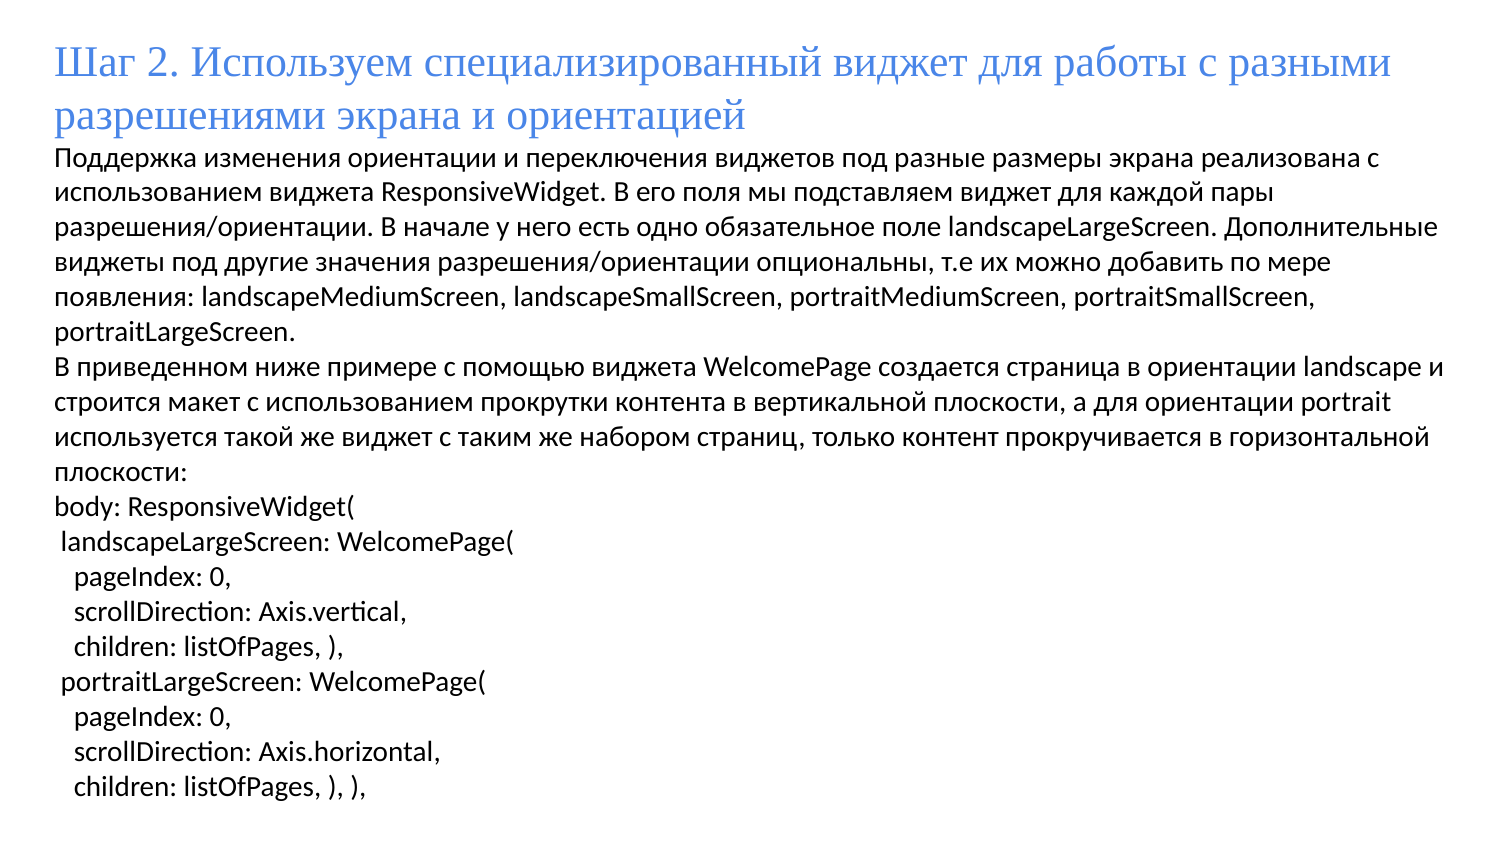

Шаг 2. Используем специализированный виджет для работы с разными разрешениями экрана и ориентацией
Поддержка изменения ориентации и переключения виджетов под разные размеры экрана реализована с использованием виджета ResponsiveWidget. В его поля мы подставляем виджет для каждой пары разрешения/ориентации. В начале у него есть одно обязательное поле landscapeLargeScreen. Дополнительные виджеты под другие значения разрешения/ориентации опциональны, т.е их можно добавить по мере появления: landscapeMediumScreen, landscapeSmallScreen, portraitMediumScreen, portraitSmallScreen, portraitLargeScreen.
В приведенном ниже примере с помощью виджета WelcomePage создается страница в ориентации landscape и строится макет с использованием прокрутки контента в вертикальной плоскости, а для ориентации portrait используется такой же виджет с таким же набором страниц, только контент прокручивается в горизонтальной плоскости:
body: ResponsiveWidget(
 landscapeLargeScreen: WelcomePage(
   pageIndex: 0,
   scrollDirection: Axis.vertical,
   children: listOfPages, ),
 portraitLargeScreen: WelcomePage(
   pageIndex: 0,
   scrollDirection: Axis.horizontal,
   children: listOfPages, ), ),